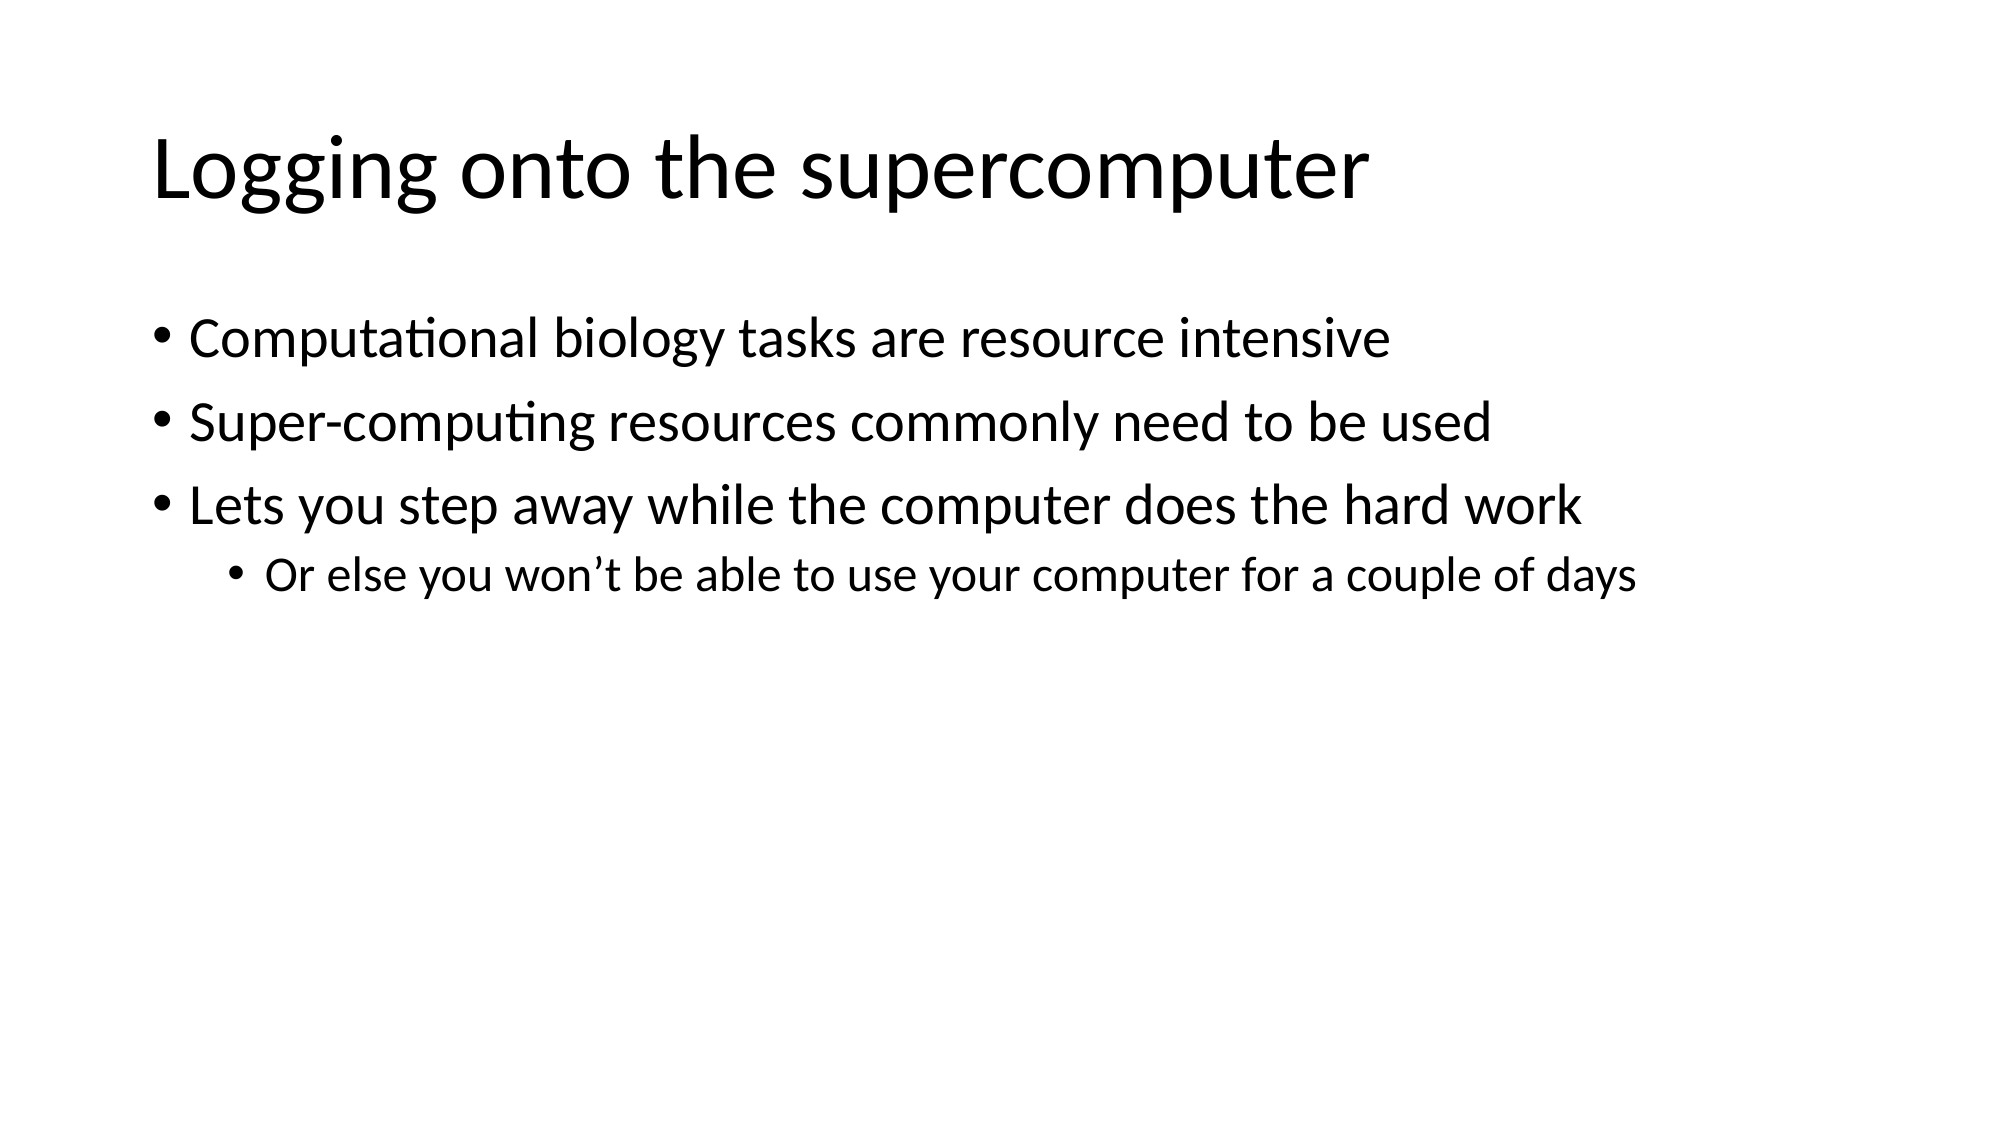

# Logging onto the supercomputer
Computational biology tasks are resource intensive
Super-computing resources commonly need to be used
Lets you step away while the computer does the hard work
Or else you won’t be able to use your computer for a couple of days